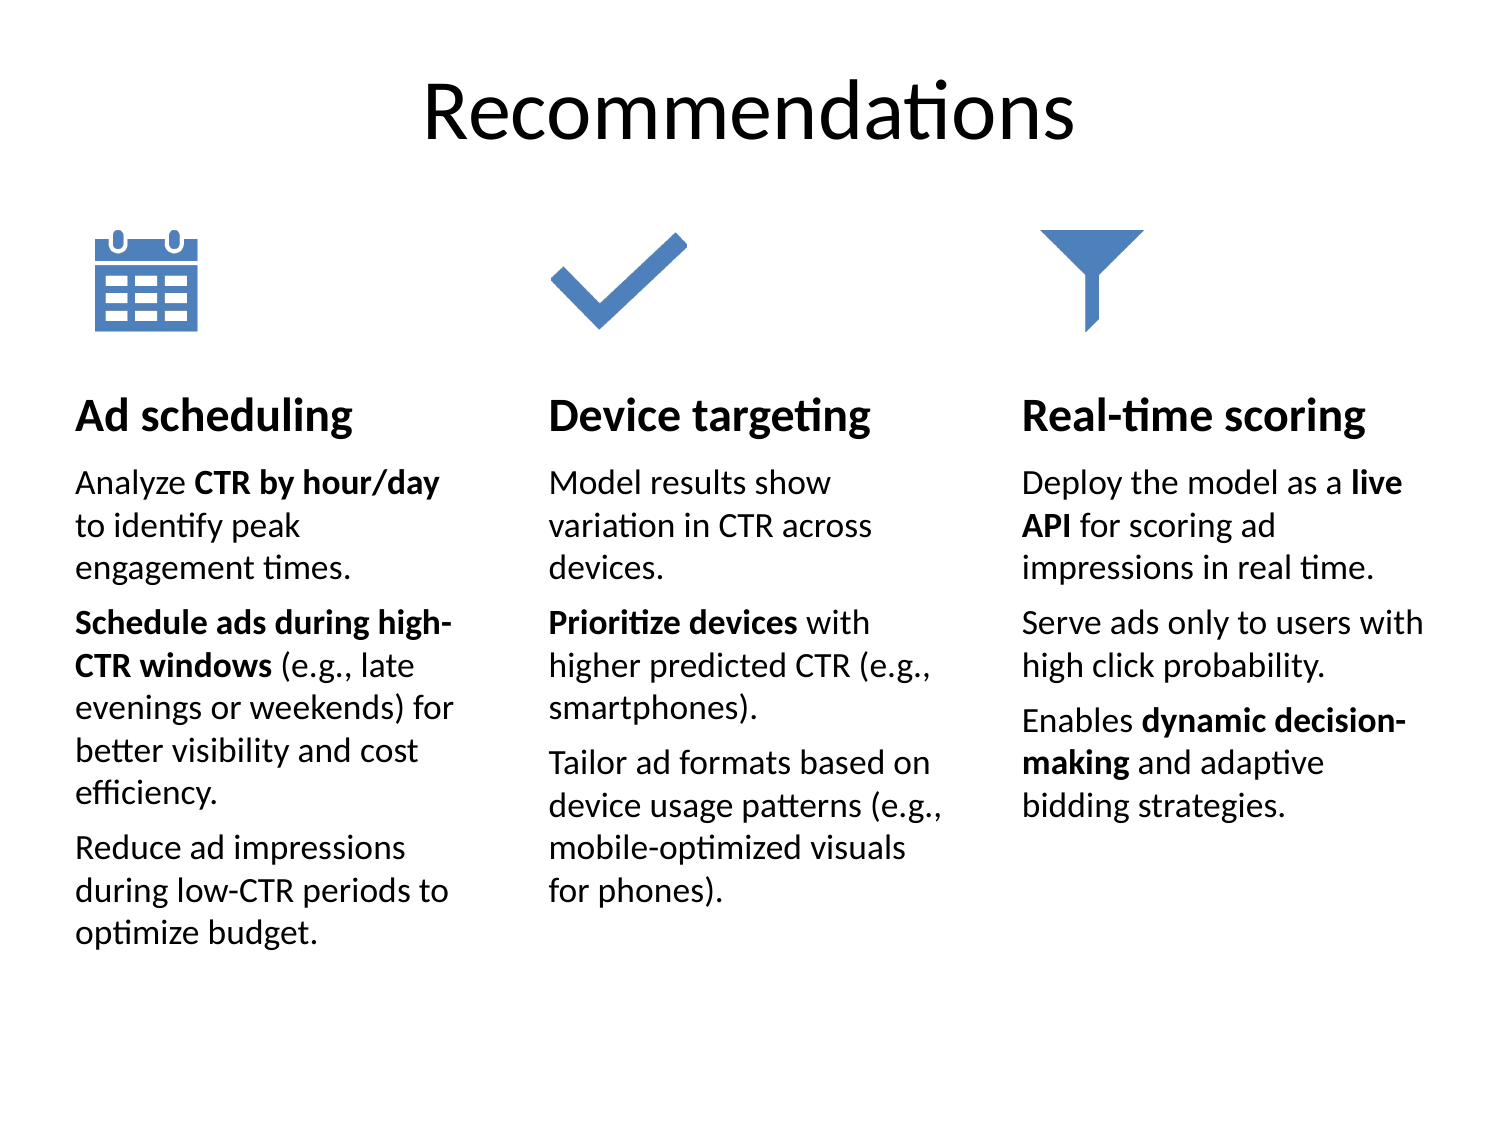

# Recommendations
Ad scheduling
Analyze CTR by hour/day to identify peak engagement times.
Schedule ads during high-CTR windows (e.g., late evenings or weekends) for better visibility and cost efficiency.
Reduce ad impressions during low-CTR periods to optimize budget.
Device targeting
Model results show variation in CTR across devices.
Prioritize devices with higher predicted CTR (e.g., smartphones).
Tailor ad formats based on device usage patterns (e.g., mobile-optimized visuals for phones).
Real-time scoring
Deploy the model as a live API for scoring ad impressions in real time.
Serve ads only to users with high click probability.
Enables dynamic decision-making and adaptive bidding strategies.